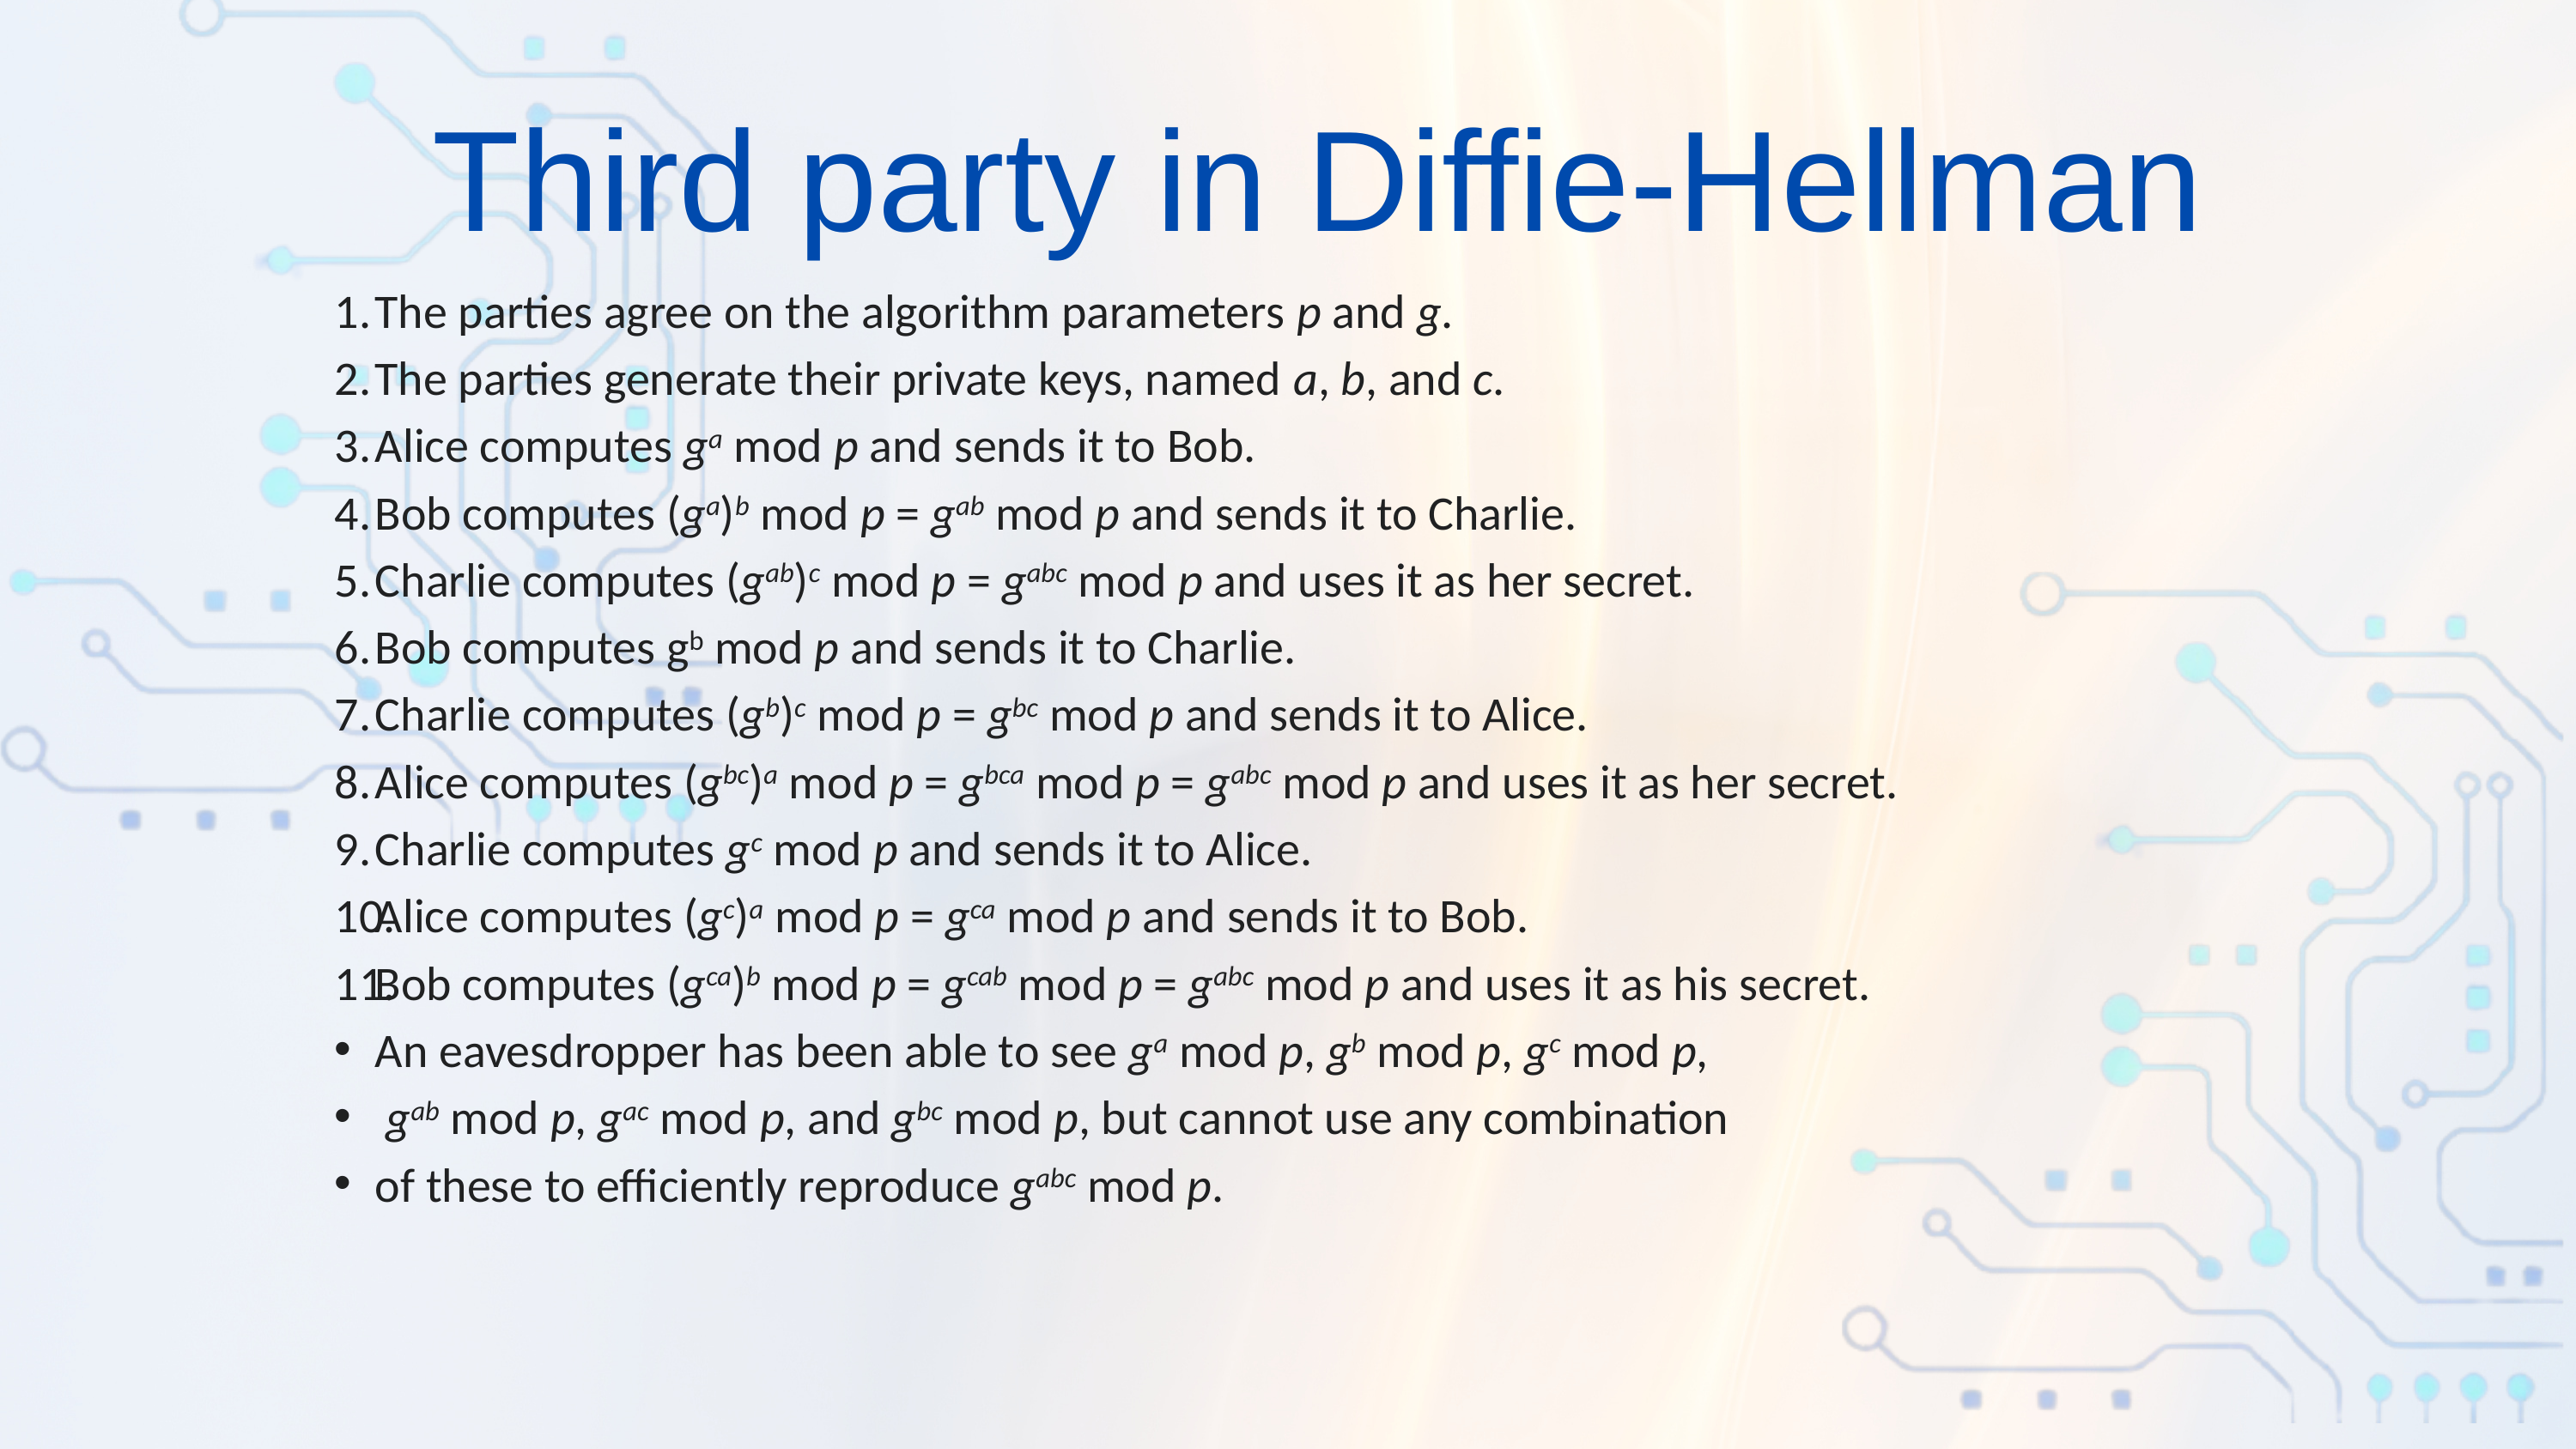

Third party in Diffie-Hellman
The parties agree on the algorithm parameters p and g.
The parties generate their private keys, named a, b, and c.
Alice computes ga mod p and sends it to Bob.
Bob computes (ga)b mod p = gab mod p and sends it to Charlie.
Charlie computes (gab)c mod p = gabc mod p and uses it as her secret.
Bob computes gb mod p and sends it to Charlie.
Charlie computes (gb)c mod p = gbc mod p and sends it to Alice.
Alice computes (gbc)a mod p = gbca mod p = gabc mod p and uses it as her secret.
Charlie computes gc mod p and sends it to Alice.
Alice computes (gc)a mod p = gca mod p and sends it to Bob.
Bob computes (gca)b mod p = gcab mod p = gabc mod p and uses it as his secret.
An eavesdropper has been able to see ga mod p, gb mod p, gc mod p,
 gab mod p, gac mod p, and gbc mod p, but cannot use any combination
of these to efficiently reproduce gabc mod p.